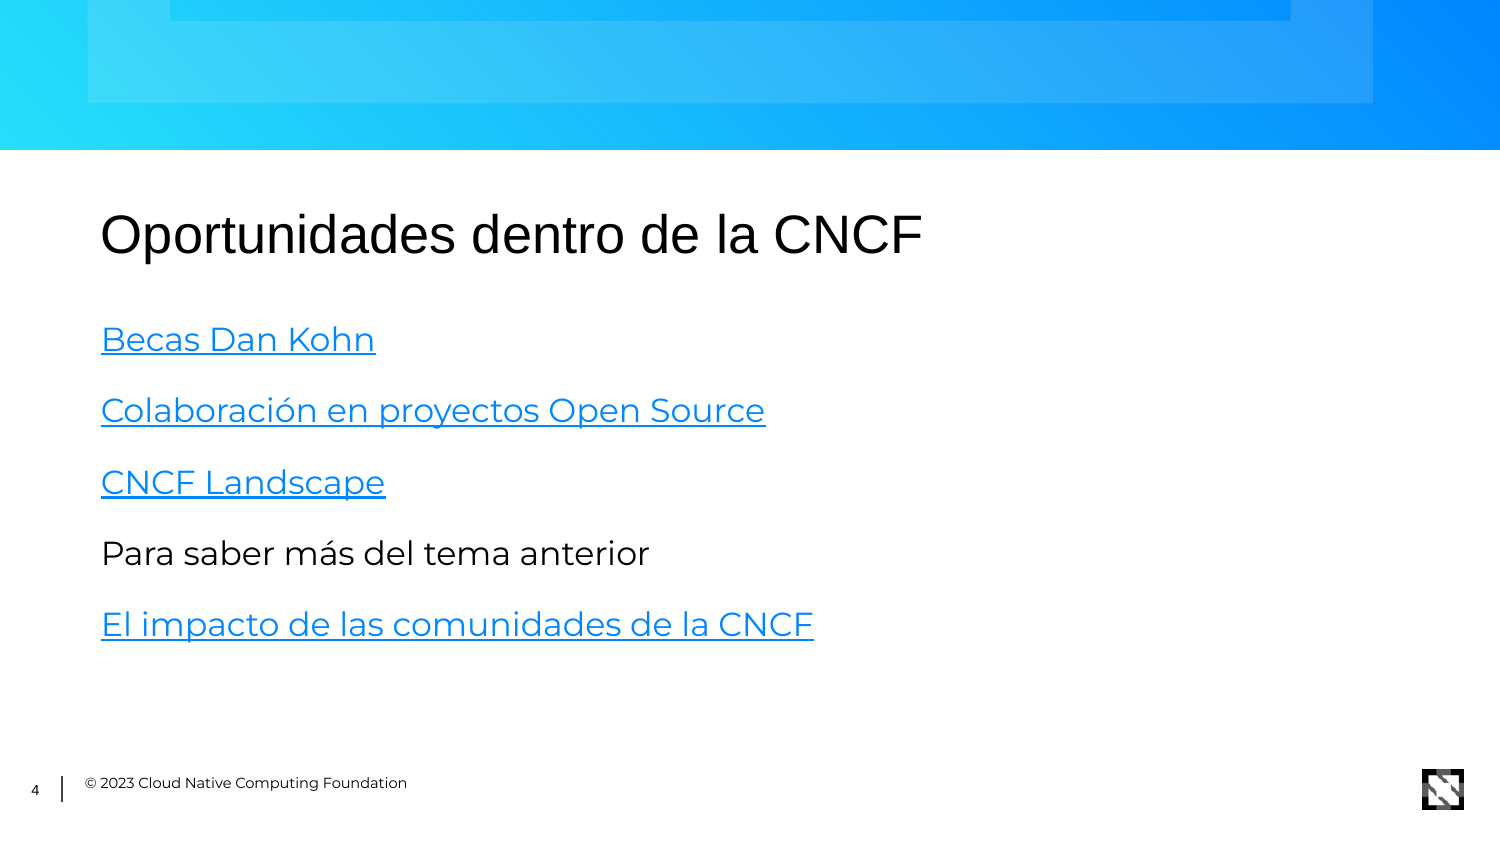

# Oportunidades dentro de la CNCF
Becas Dan Kohn
Colaboración en proyectos Open Source
CNCF Landscape
Para saber más del tema anterior
El impacto de las comunidades de la CNCF